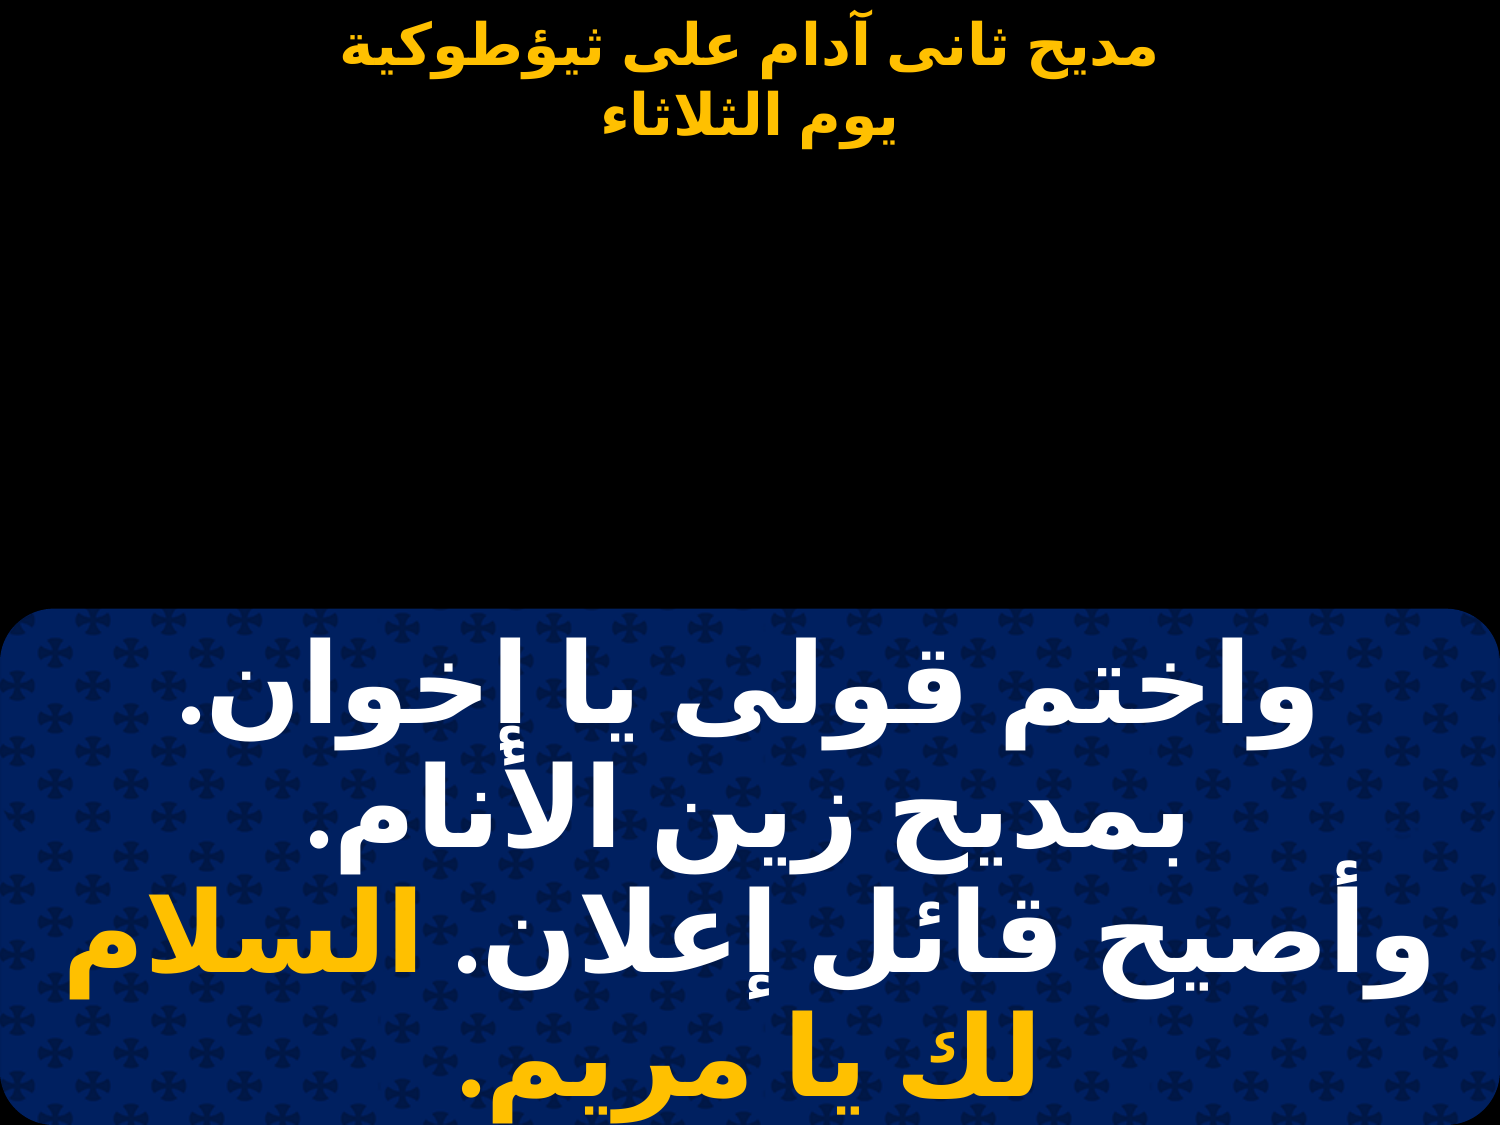

#
| واختم قولى يا إخوان. بمديح زين الأنام. وأصيح قائل إعلان. السلام لك يا مريم. |
| --- |